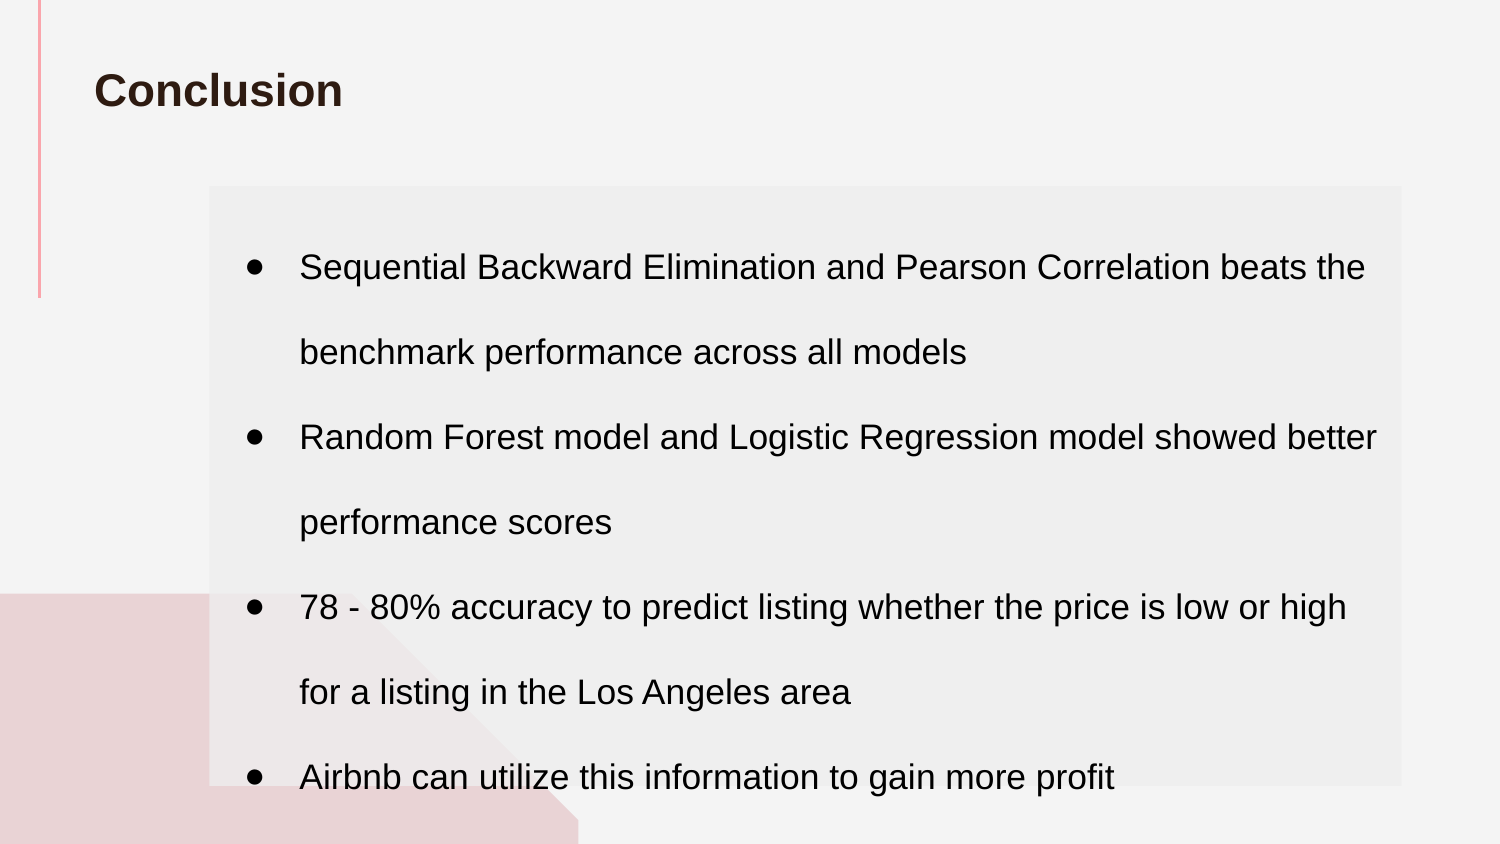

Conclusion
Sequential Backward Elimination and Pearson Correlation beats the benchmark performance across all models
Random Forest model and Logistic Regression model showed better performance scores
78 - 80% accuracy to predict listing whether the price is low or high for a listing in the Los Angeles area
Airbnb can utilize this information to gain more profit